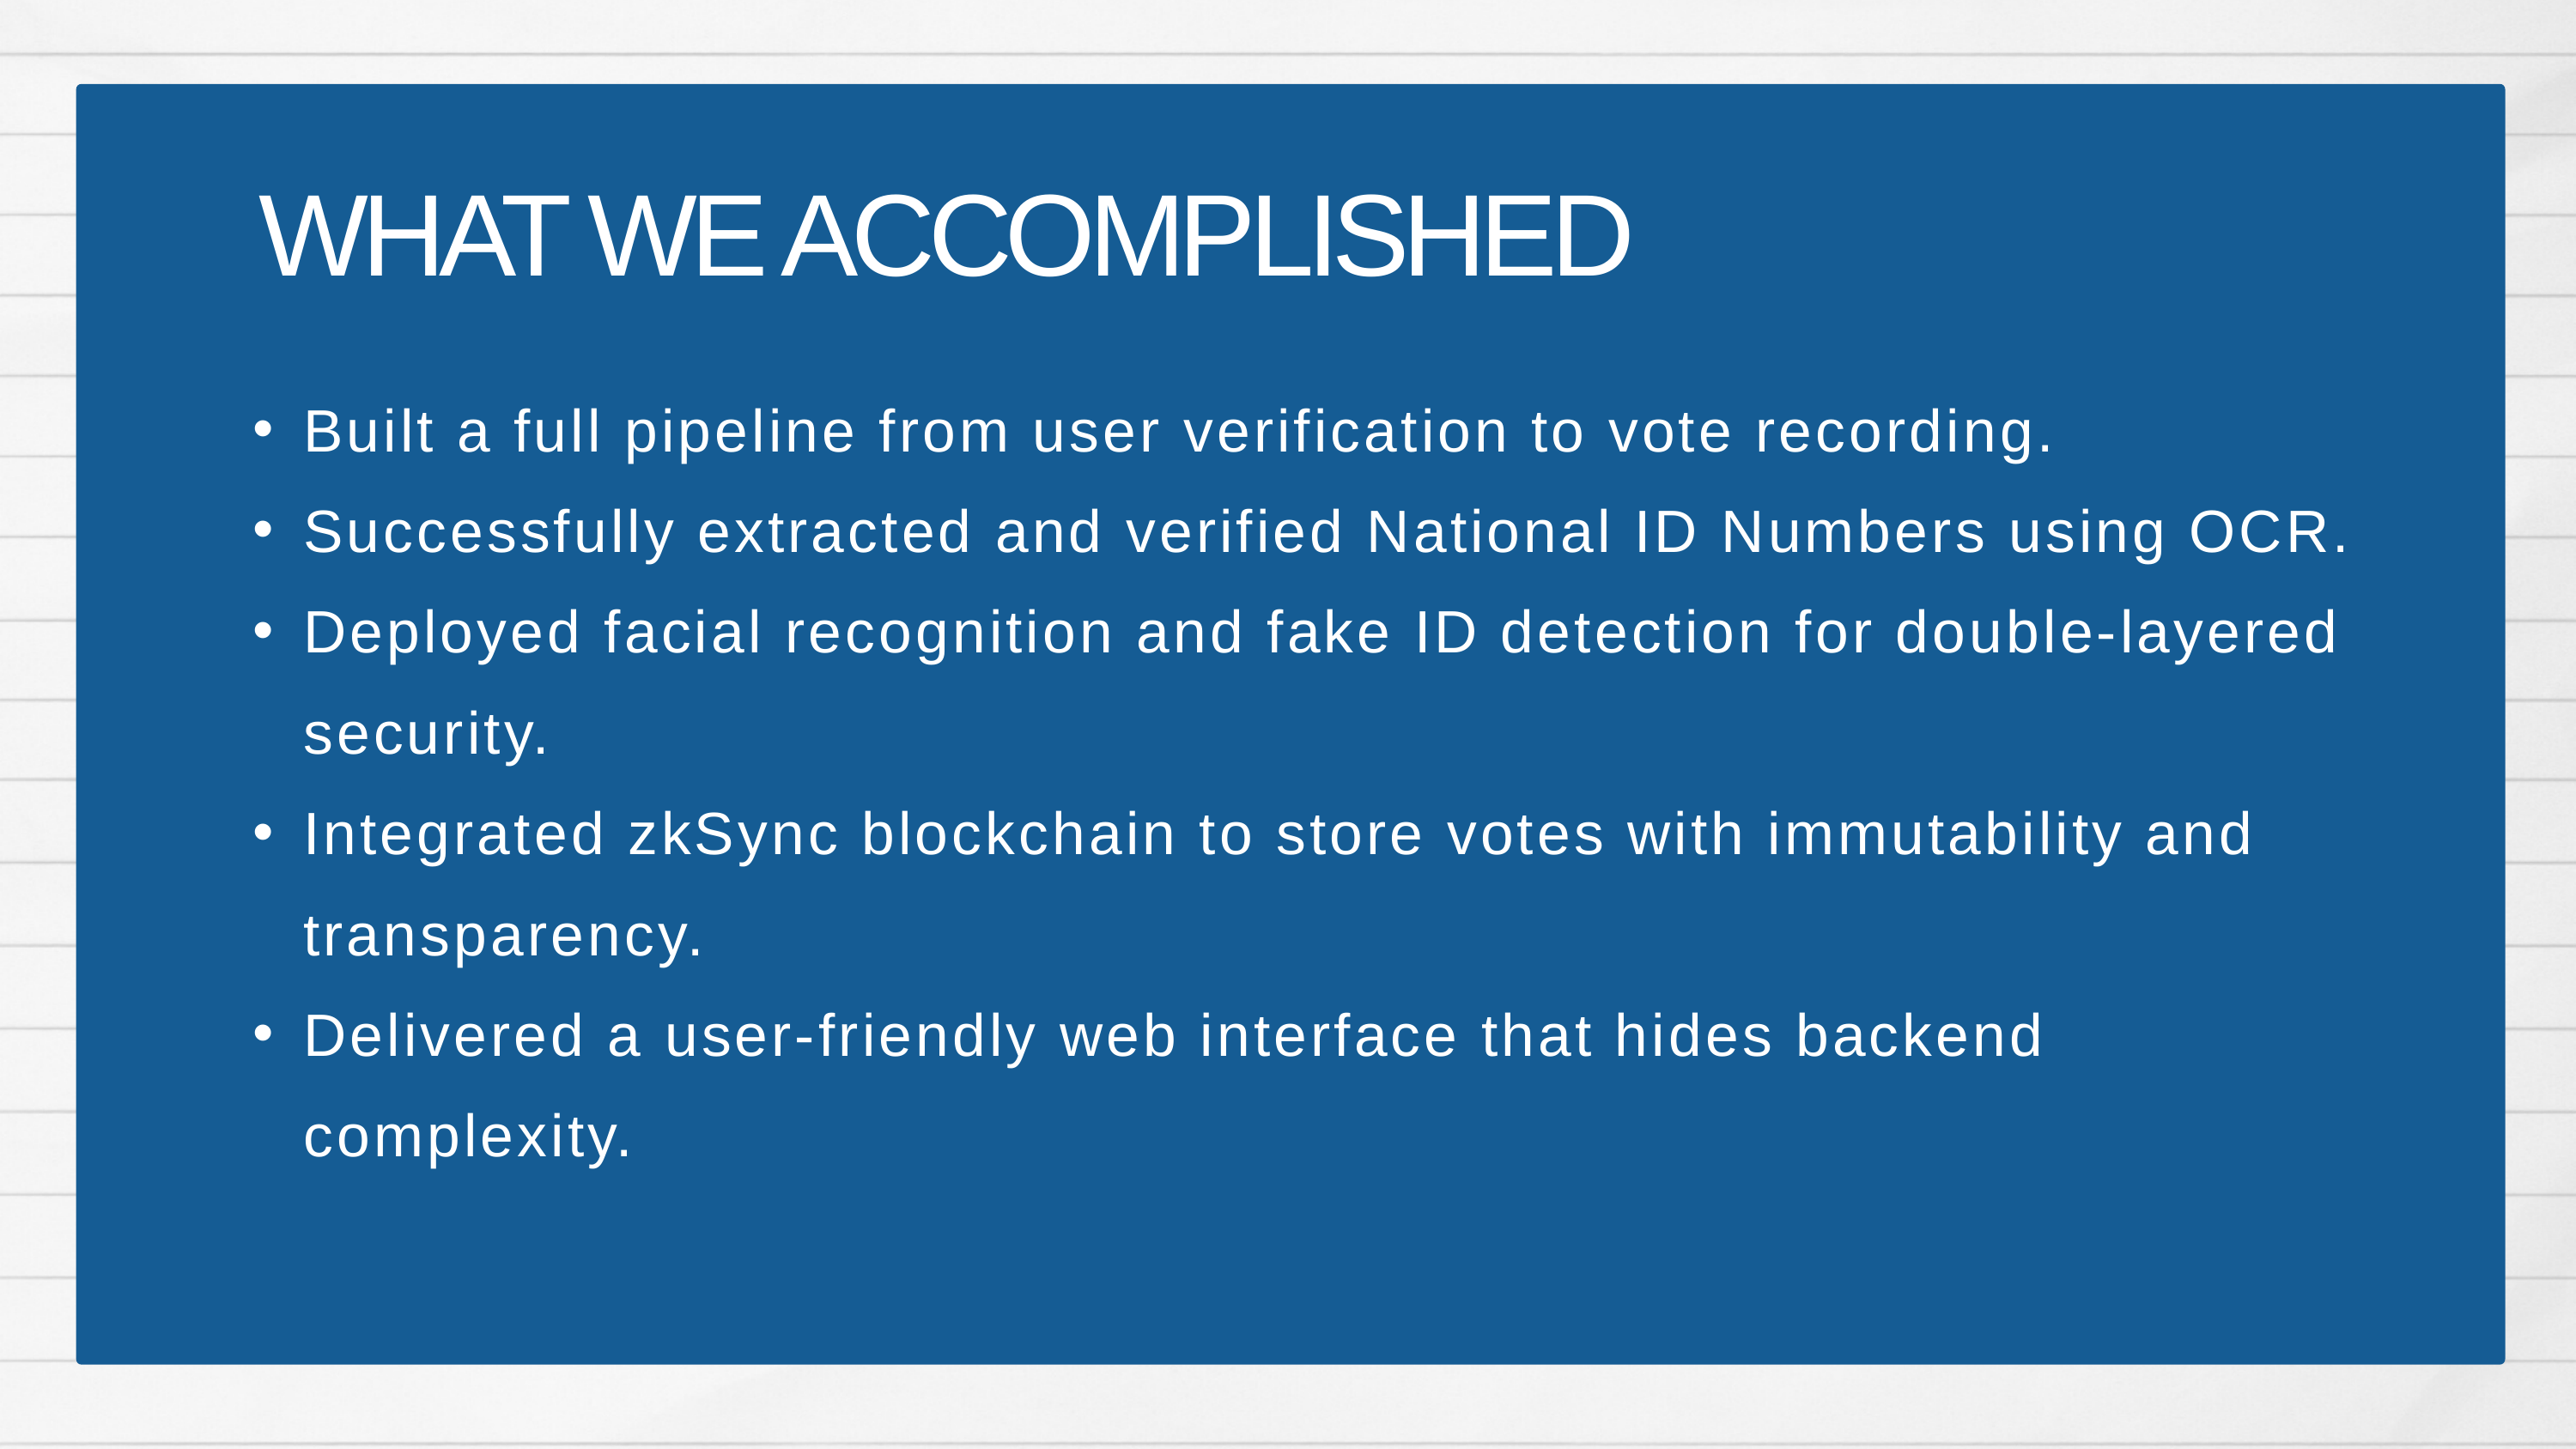

WHAT WE ACCOMPLISHED
Built a full pipeline from user verification to vote recording.
Successfully extracted and verified National ID Numbers using OCR.
Deployed facial recognition and fake ID detection for double-layered security.
Integrated zkSync blockchain to store votes with immutability and transparency.
Delivered a user-friendly web interface that hides backend complexity.